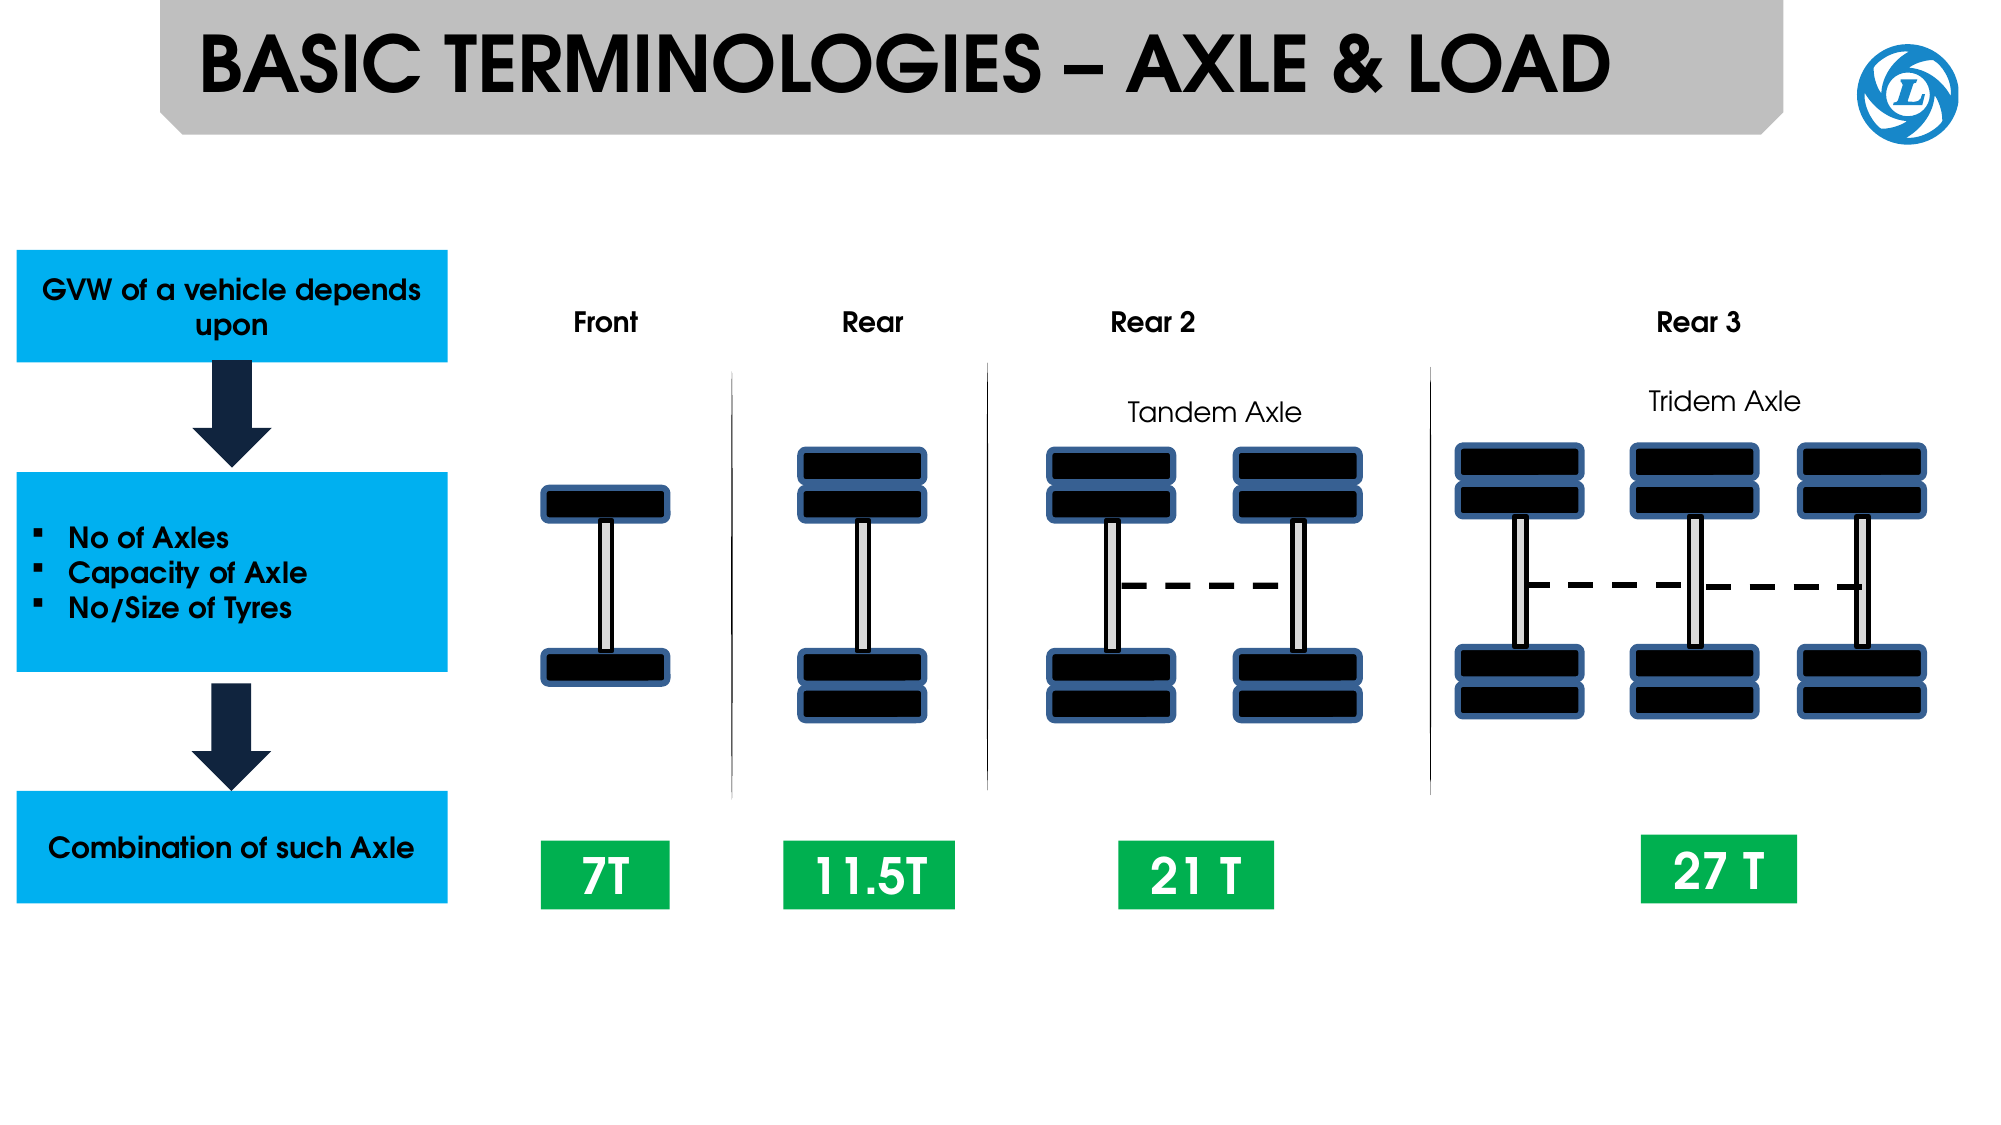

BASIC TERMINOLOGIES – AXLE & LOAD
GVW of a vehicle depends upon
Front
Rear
Rear 2
Rear 3

Tridem Axle
Tandem Axle

No of Axles
Capacity of Axle
No/Size of Tyres

Combination of such Axle
27 T
7T
11.5T
21 T